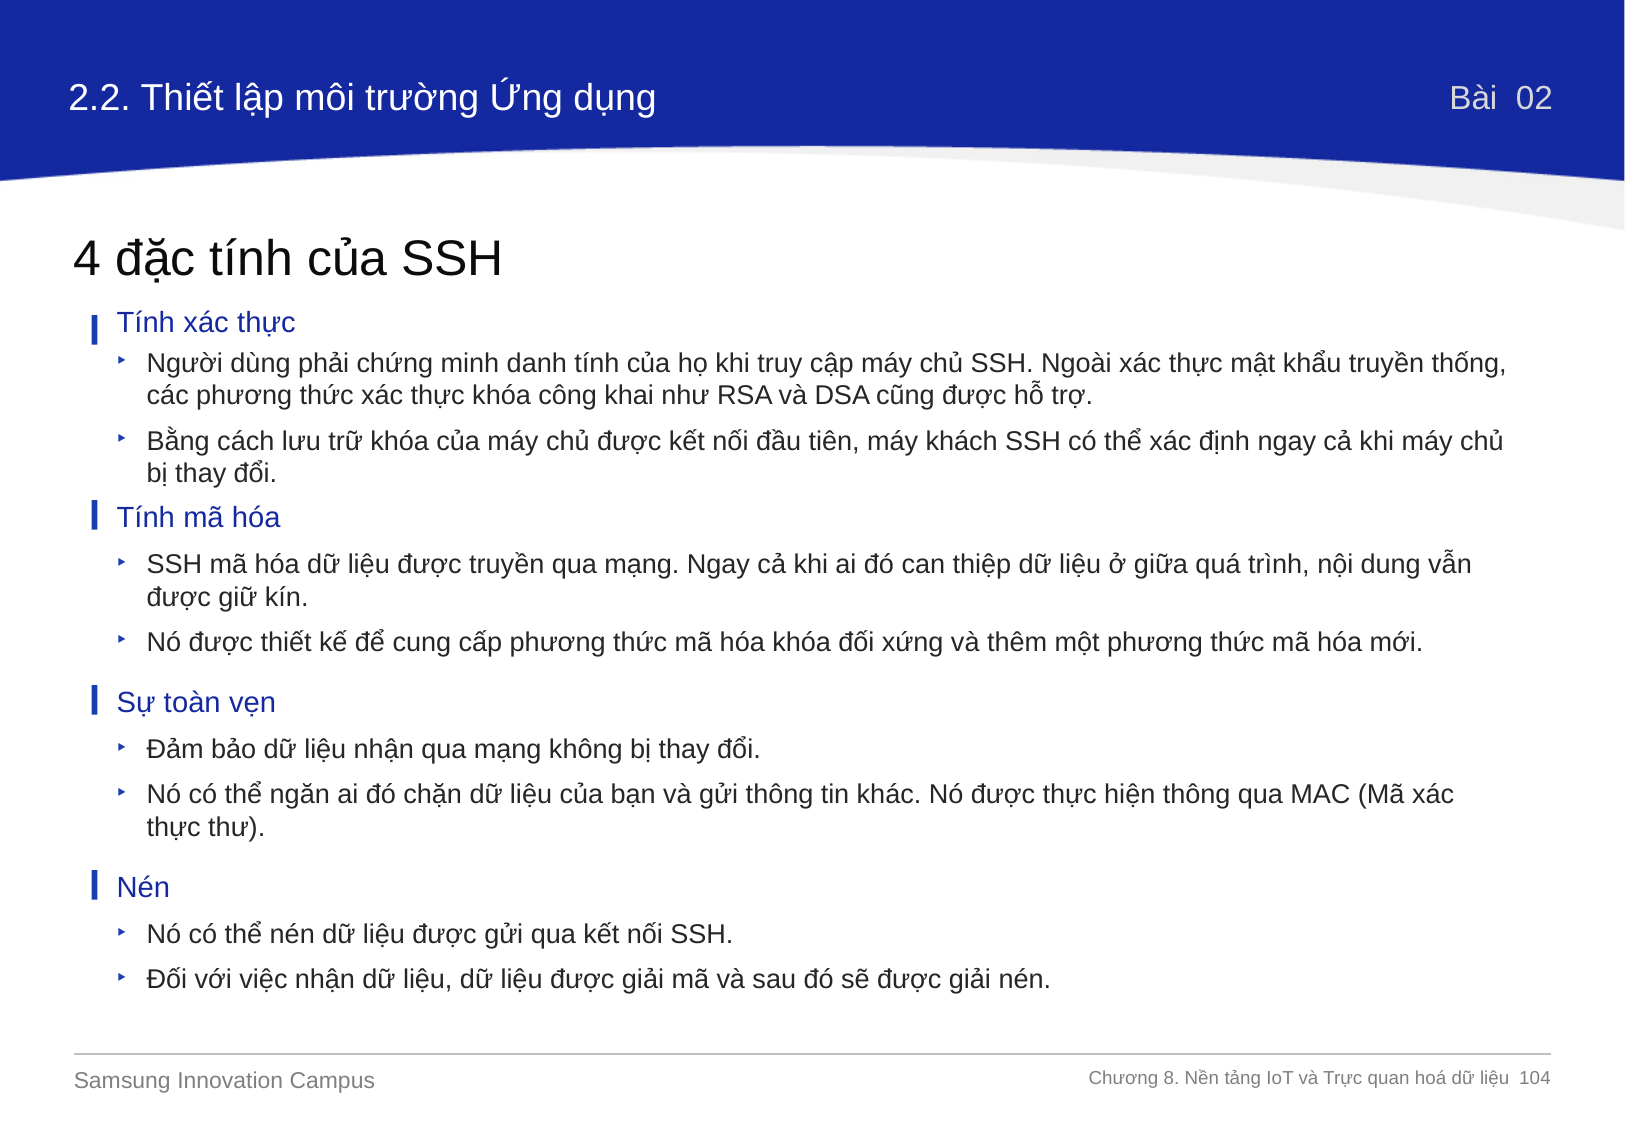

2.2. Thiết lập môi trường Ứng dụng
Bài  02

4 đặc tính của SSH
Tính xác thực

Người dùng phải chứng minh danh tính của họ khi truy cập máy chủ SSH. Ngoài xác thực mật khẩu truyền thống, các phương thức xác thực khóa công khai như RSA và DSA cũng được hỗ trợ.
Bằng cách lưu trữ khóa của máy chủ được kết nối đầu tiên, máy khách SSH có thể xác định ngay cả khi máy chủ bị thay đổi.
Tính mã hóa

SSH mã hóa dữ liệu được truyền qua mạng. Ngay cả khi ai đó can thiệp dữ liệu ở giữa quá trình, nội dung vẫn được giữ kín.
Nó được thiết kế để cung cấp phương thức mã hóa khóa đối xứng và thêm một phương thức mã hóa mới.
Sự toàn vẹn

Đảm bảo dữ liệu nhận qua mạng không bị thay đổi.
Nó có thể ngăn ai đó chặn dữ liệu của bạn và gửi thông tin khác. Nó được thực hiện thông qua MAC (Mã xác thực thư).
Nén

Nó có thể nén dữ liệu được gửi qua kết nối SSH.
Đối với việc nhận dữ liệu, dữ liệu được giải mã và sau đó sẽ được giải nén.